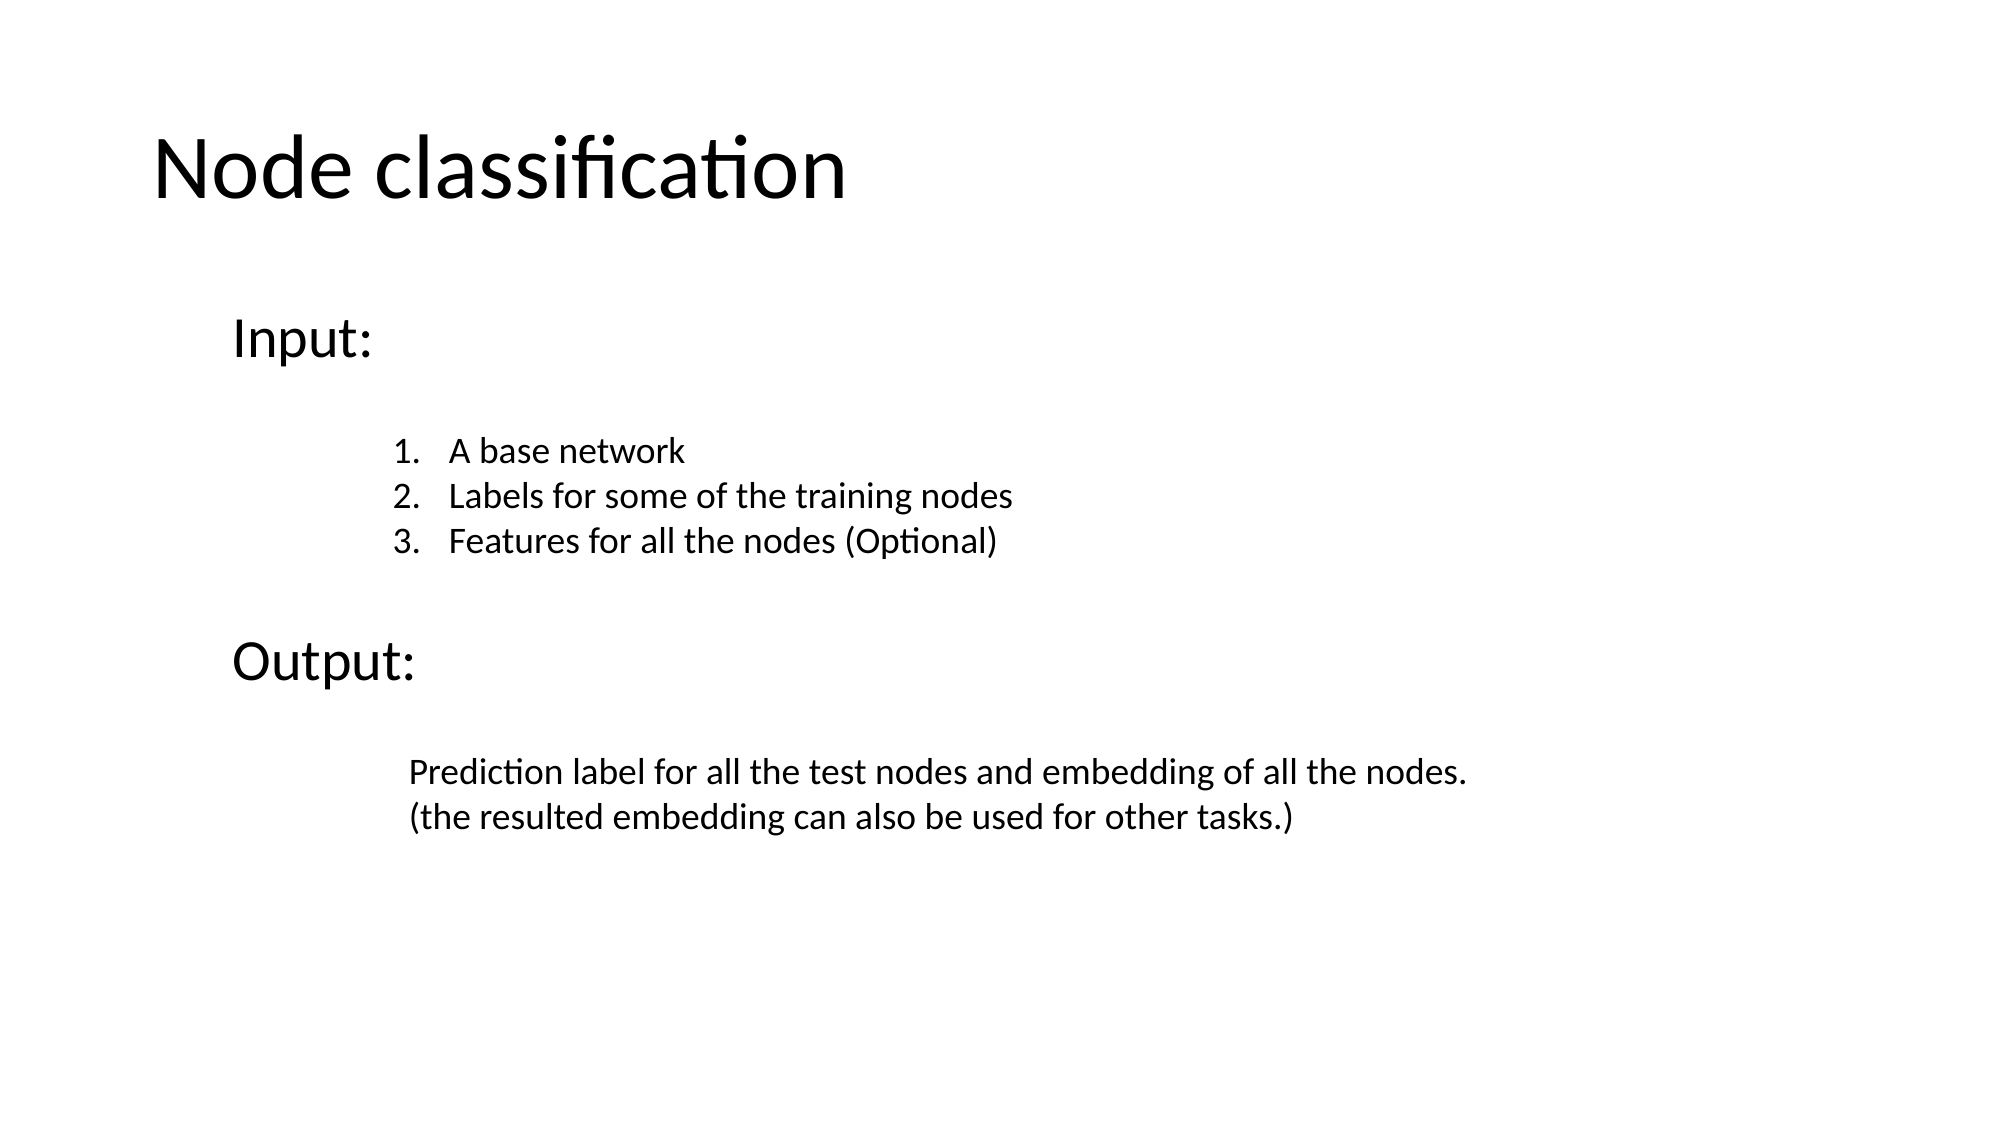

# Node classification
Input:
A base network
Labels for some of the training nodes
Features for all the nodes (Optional)
Output:
Prediction label for all the test nodes and embedding of all the nodes.
(the resulted embedding can also be used for other tasks.)